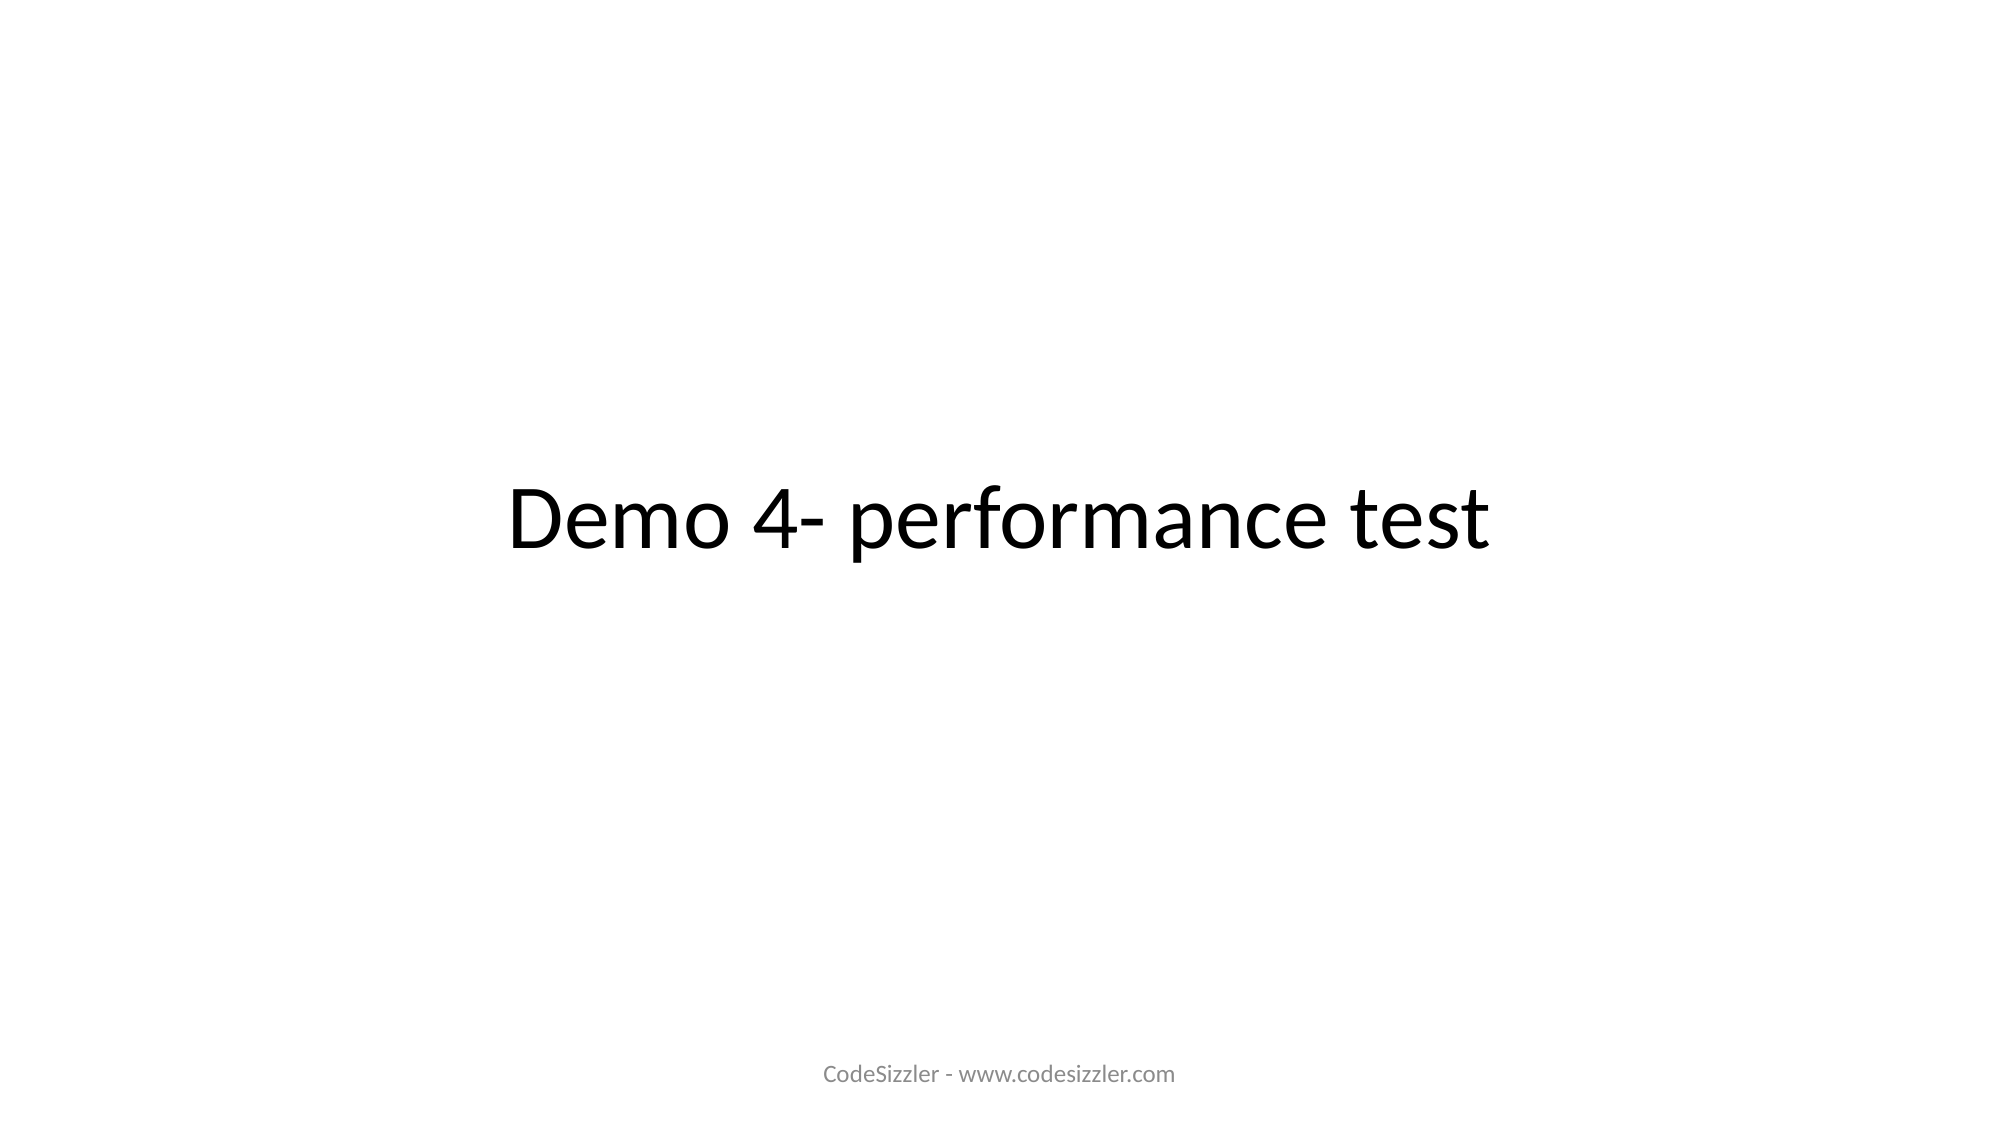

# Demo 4- performance test
CodeSizzler - www.codesizzler.com